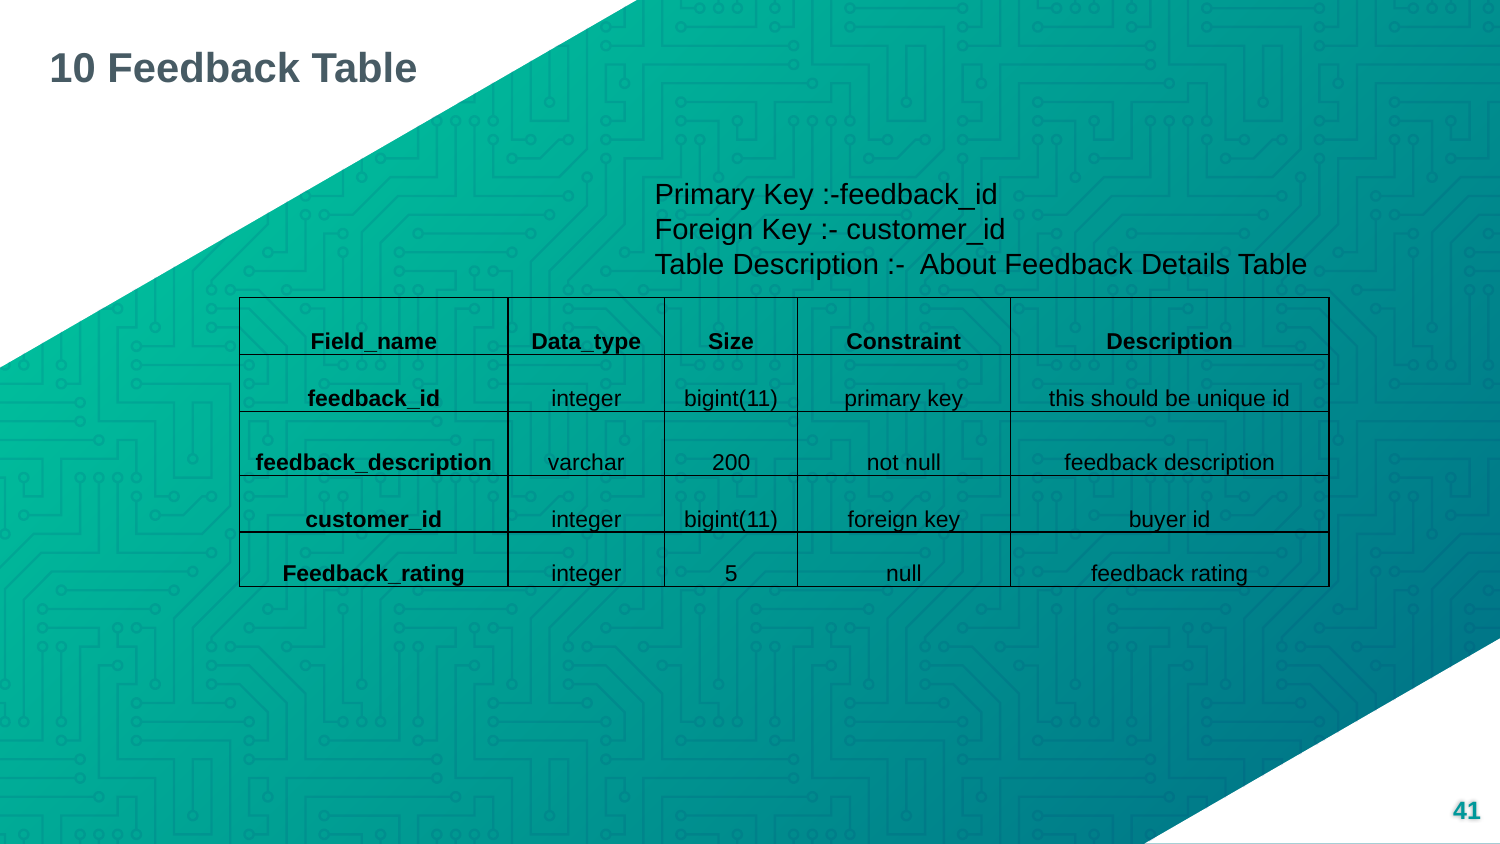

10 Feedback Table
Primary Key :-feedback_id
Foreign Key :- customer_id
Table Description :-  About Feedback Details Table
| Field\_name | Data\_type | Size | Constraint | Description |
| --- | --- | --- | --- | --- |
| feedback\_id | integer | bigint(11) | primary key | this should be unique id |
| feedback\_description | varchar | 200 | not null | feedback description |
| customer\_id | integer | bigint(11) | foreign key | buyer id |
| Feedback\_rating | integer | 5 | null | feedback rating |
41